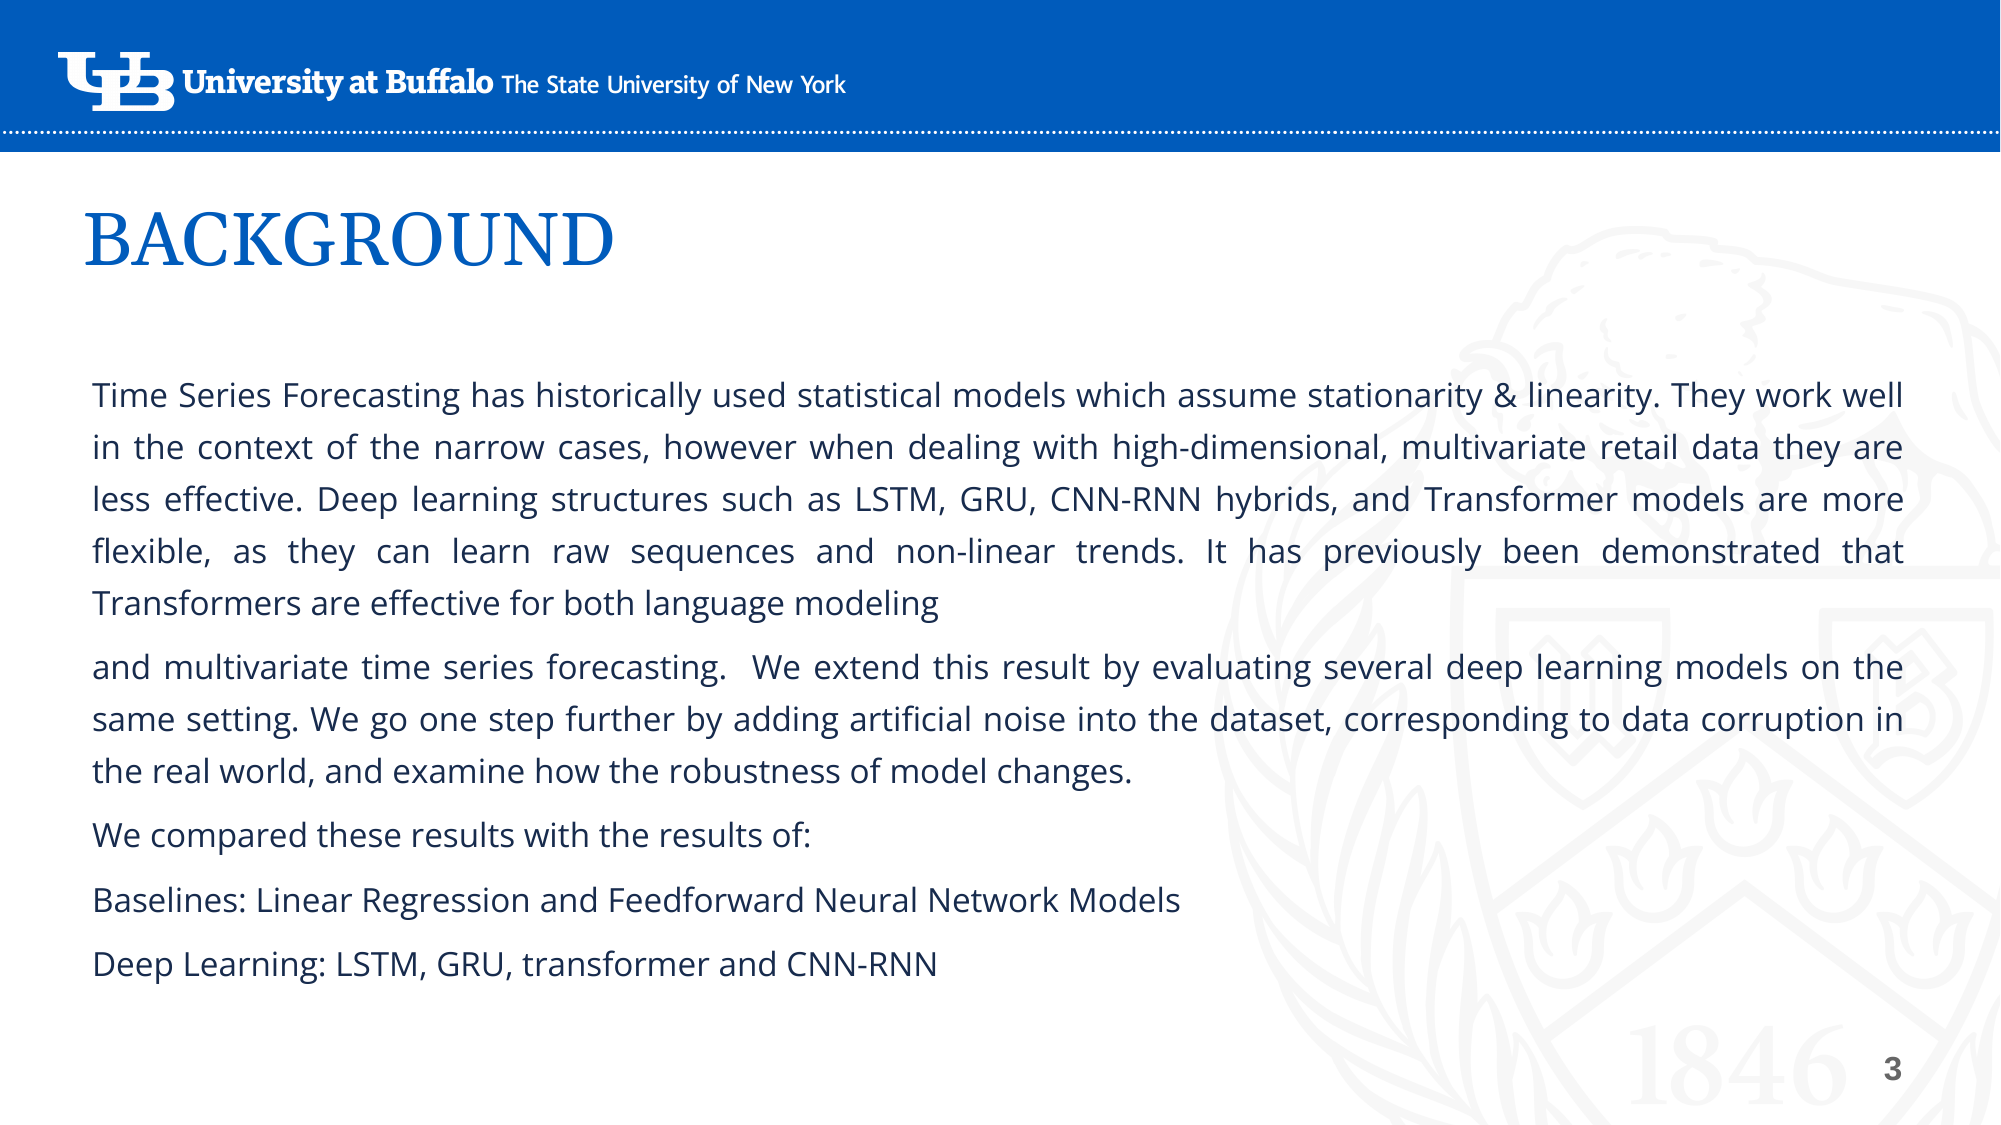

# BACKGROUND
Time Series Forecasting has historically used statistical models which assume stationarity & linearity. They work well in the context of the narrow cases, however when dealing with high-dimensional, multivariate retail data they are less effective. Deep learning structures such as LSTM, GRU, CNN-RNN hybrids, and Transformer models are more flexible, as they can learn raw sequences and non-linear trends. It has previously been demonstrated that Transformers are effective for both language modeling
and multivariate time series forecasting.  We extend this result by evaluating several deep learning models on the same setting. We go one step further by adding artificial noise into the dataset, corresponding to data corruption in the real world, and examine how the robustness of model changes.
We compared these results with the results of:
Baselines: Linear Regression and Feedforward Neural Network Models
Deep Learning: LSTM, GRU, transformer and CNN-RNN
3